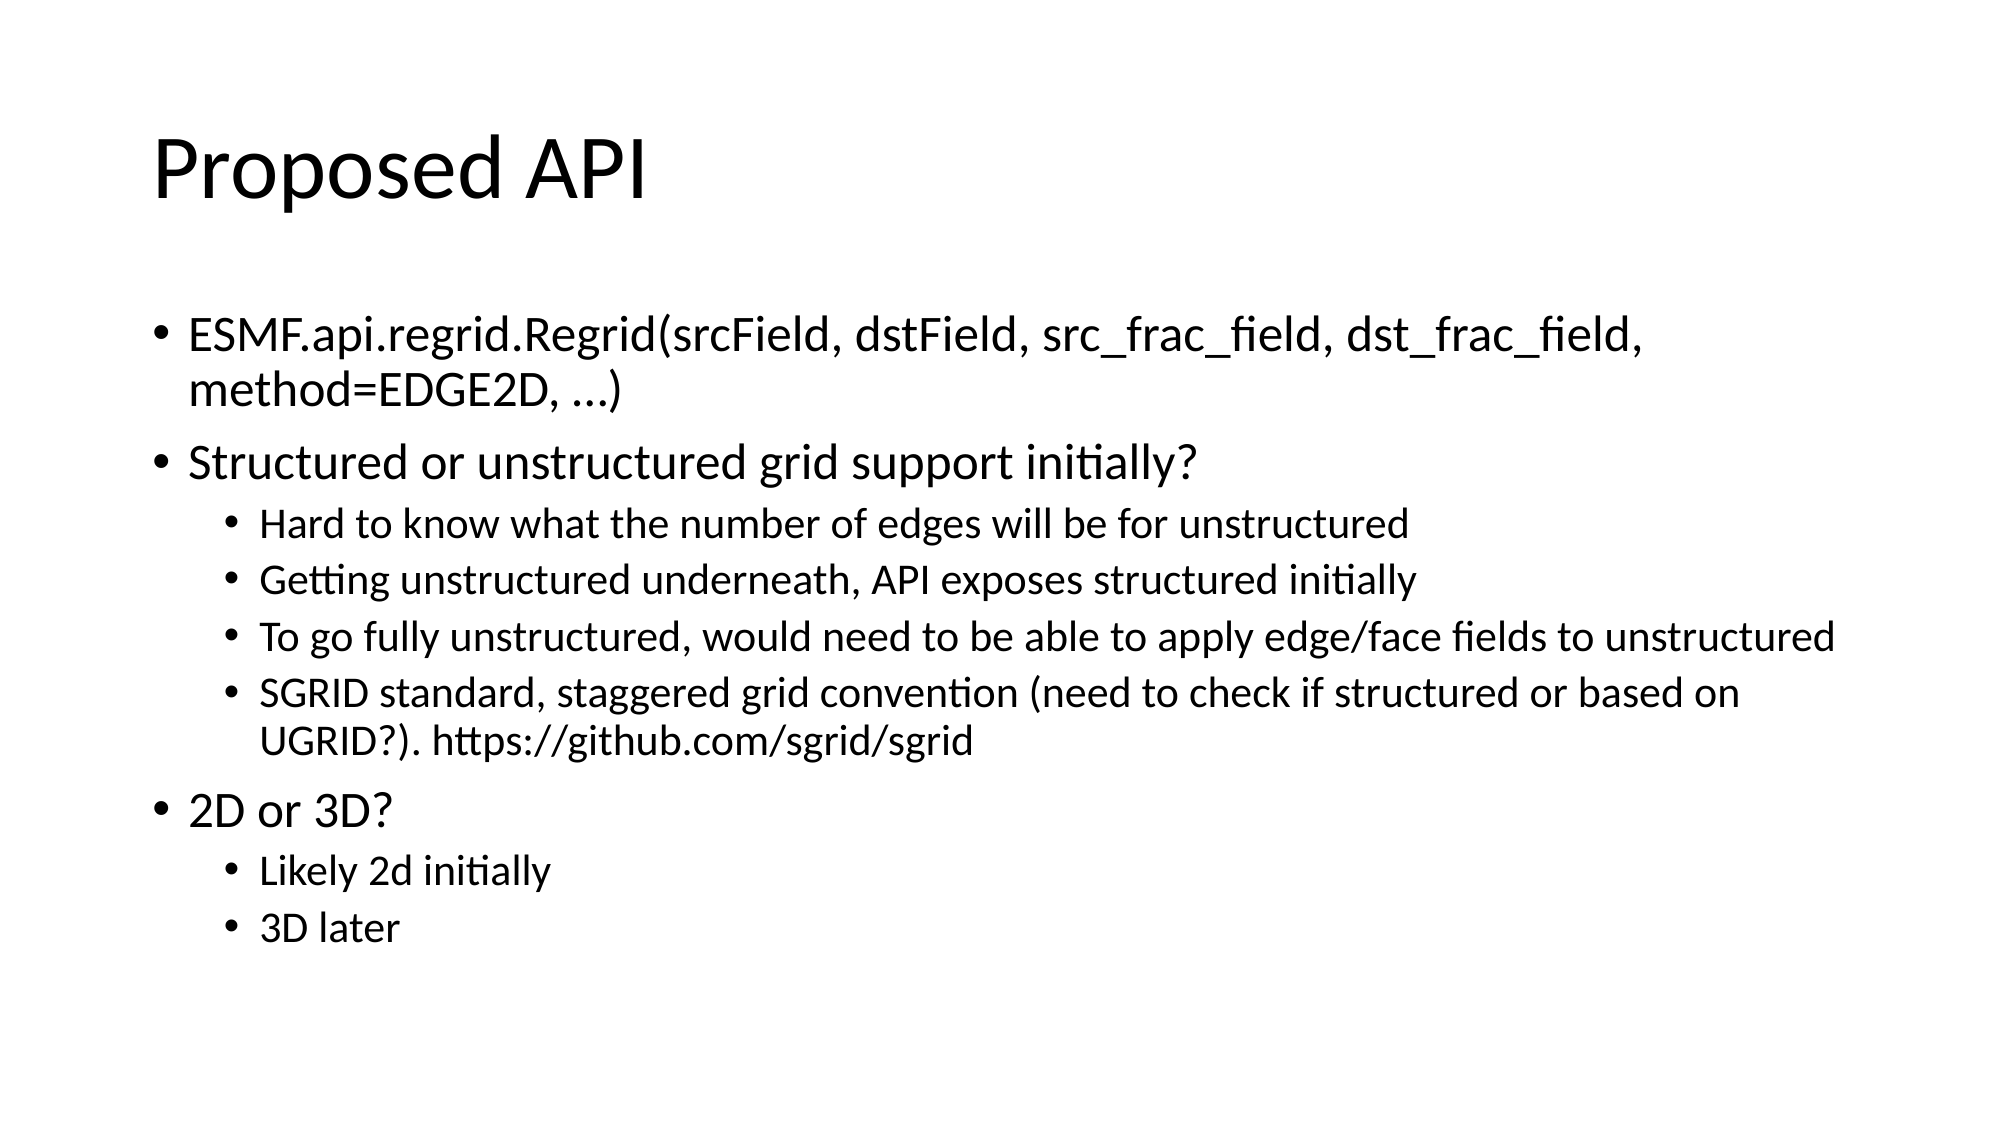

# Proposed API
ESMF.api.regrid.Regrid(srcField, dstField, src_frac_field, dst_frac_field, method=EDGE2D, …)
Structured or unstructured grid support initially?
Hard to know what the number of edges will be for unstructured
Getting unstructured underneath, API exposes structured initially
To go fully unstructured, would need to be able to apply edge/face fields to unstructured
SGRID standard, staggered grid convention (need to check if structured or based on UGRID?). https://github.com/sgrid/sgrid
2D or 3D?
Likely 2d initially
3D later